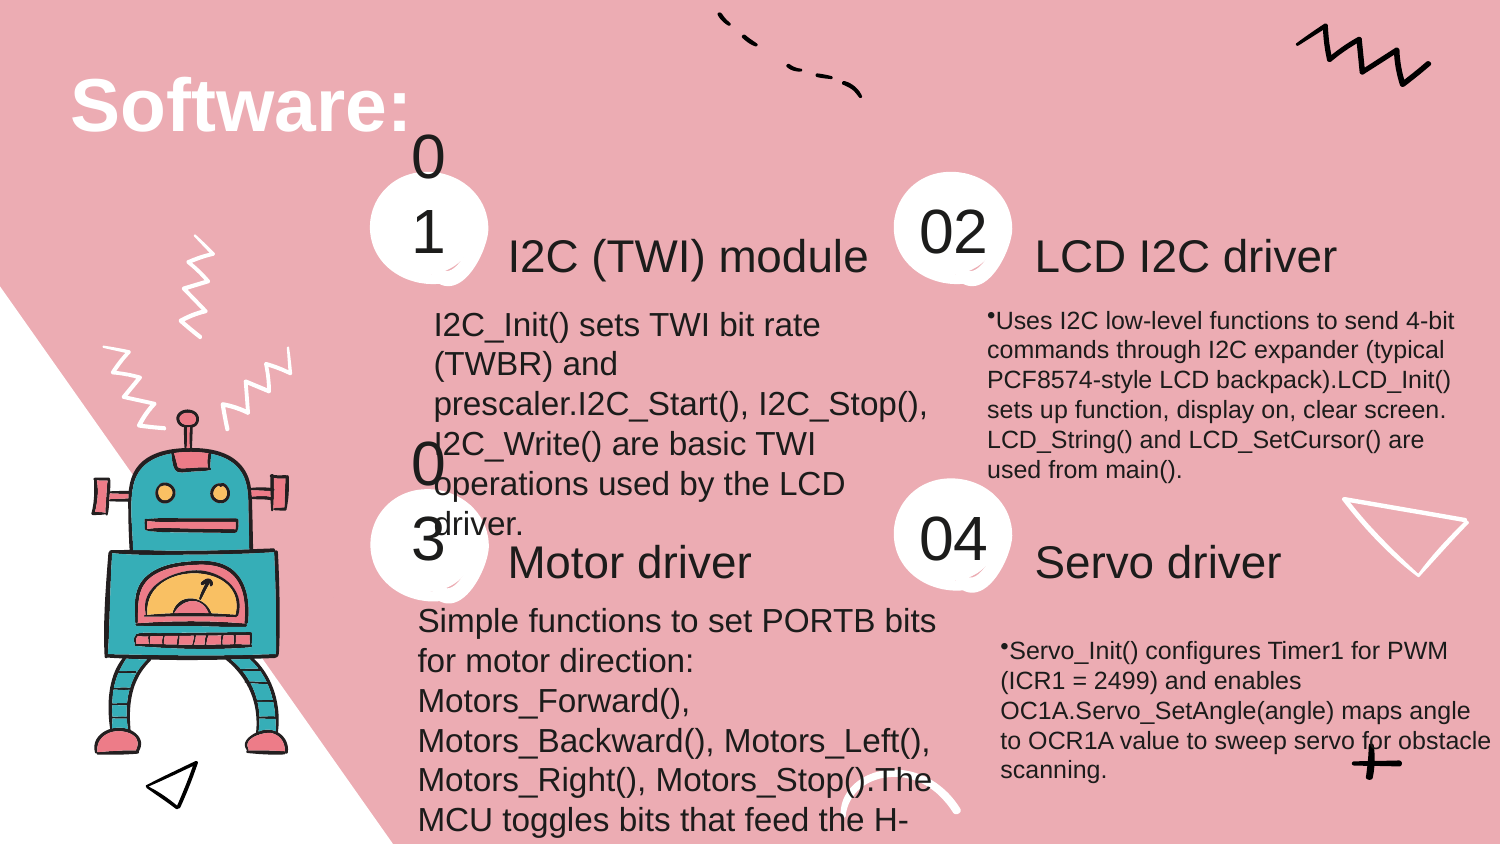

Software:

01
02
# I2C (TWI) module
LCD I2C driver

I2C_Init() sets TWI bit rate (TWBR) and prescaler.I2C_Start(), I2C_Stop(), I2C_Write() are basic TWI operations used by the LCD driver.
Uses I2C low-level functions to send 4-bit commands through I2C expander (typical PCF8574-style LCD backpack).LCD_Init() sets up function, display on, clear screen. LCD_String() and LCD_SetCursor() are used from main().

03
04
Motor driver
Servo driver
Simple functions to set PORTB bits for motor direction: Motors_Forward(), Motors_Backward(), Motors_Left(), Motors_Right(), Motors_Stop().The MCU toggles bits that feed the H-bridge control pins.
Servo_Init() configures Timer1 for PWM (ICR1 = 2499) and enables OC1A.Servo_SetAngle(angle) maps angle to OCR1A value to sweep servo for obstacle scanning.